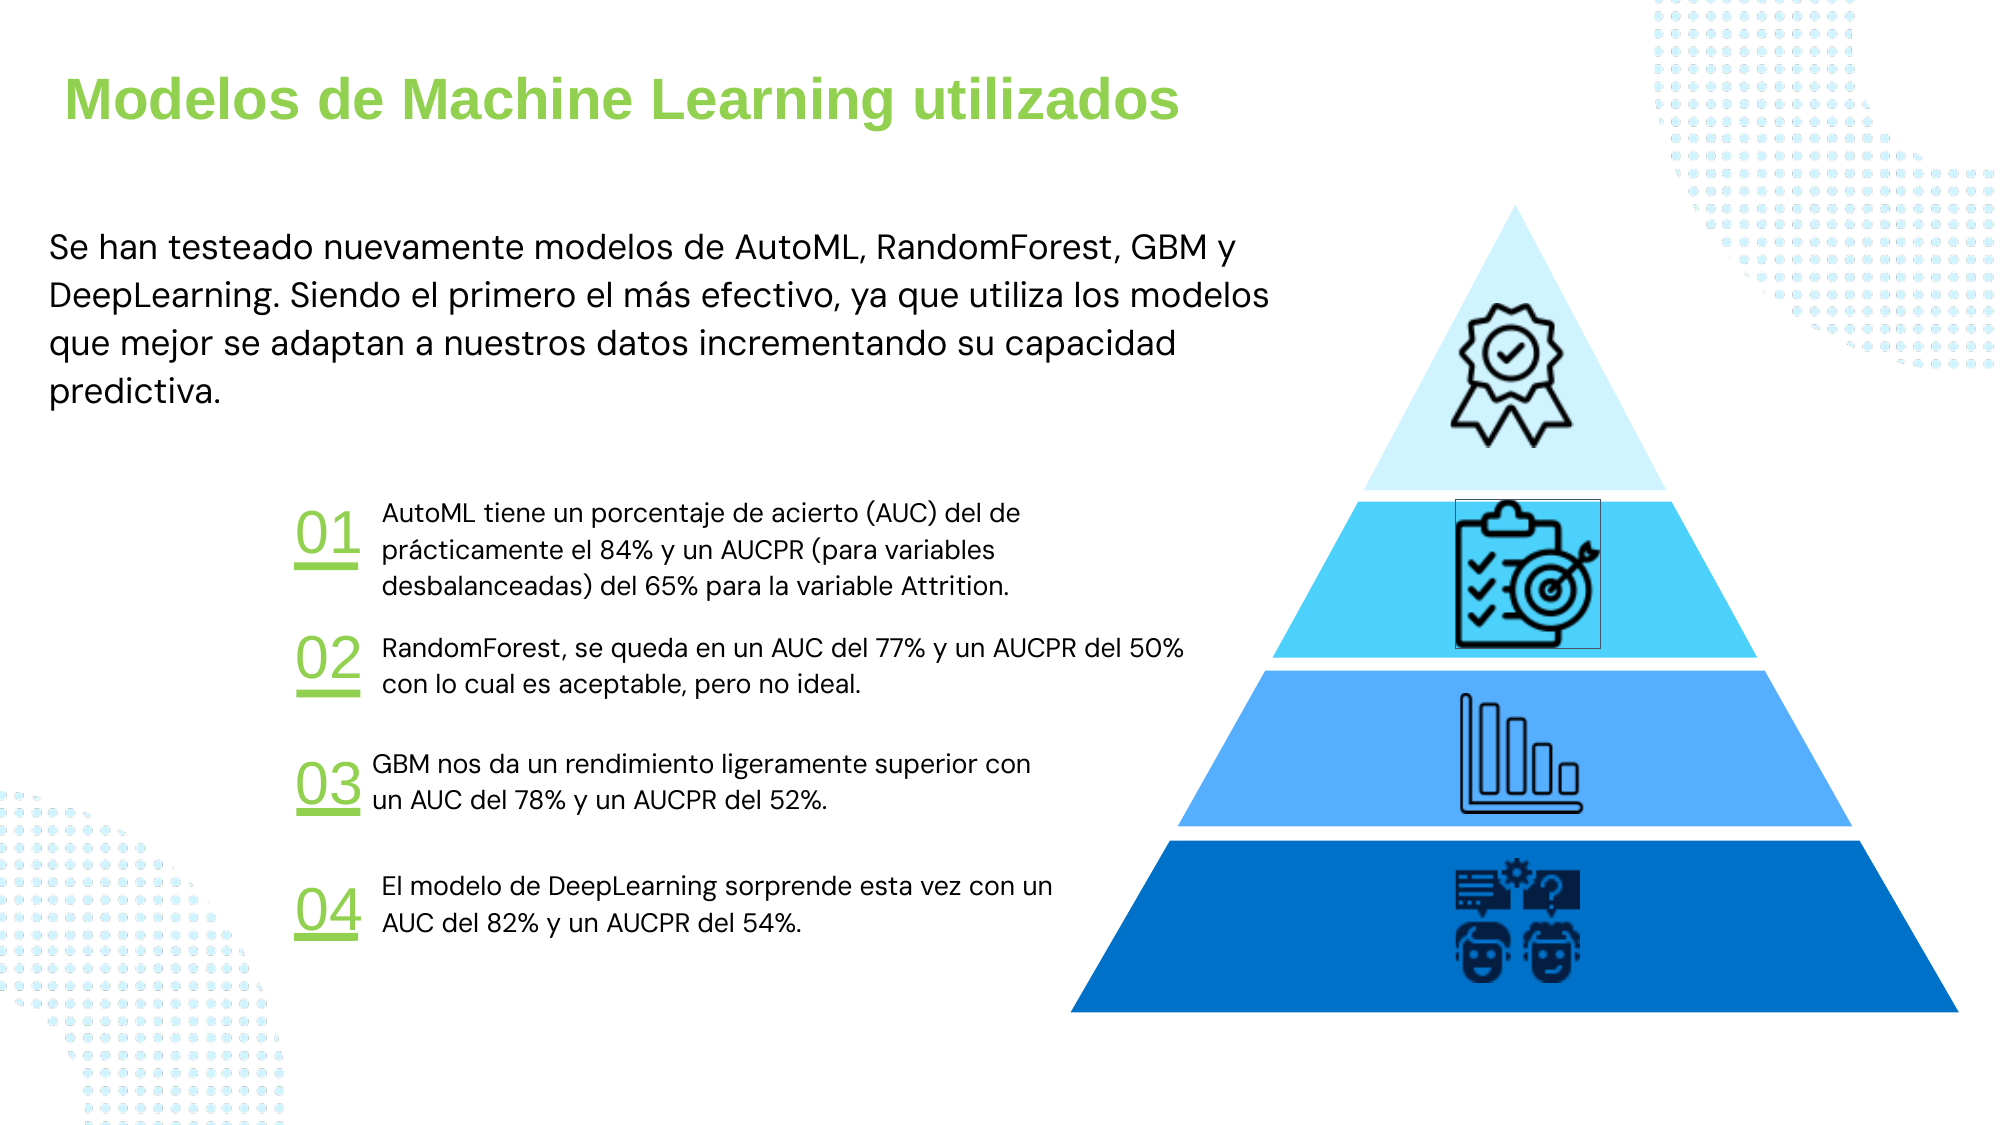

Modelos de Machine Learning utilizados

Se han testeado nuevamente modelos de AutoML, RandomForest, GBM y DeepLearning. Siendo el primero el más efectivo, ya que utiliza los modelos que mejor se adaptan a nuestros datos incrementando su capacidad predictiva.

01
AutoML tiene un porcentaje de acierto (AUC) del de prácticamente el 84% y un AUCPR (para variables desbalanceadas) del 65% para la variable Attrition.

02
RandomForest, se queda en un AUC del 77% y un AUCPR del 50% con lo cual es aceptable, pero no ideal.

03
GBM nos da un rendimiento ligeramente superior con un AUC del 78% y un AUCPR del 52%.

04

El modelo de DeepLearning sorprende esta vez con un AUC del 82% y un AUCPR del 54%.